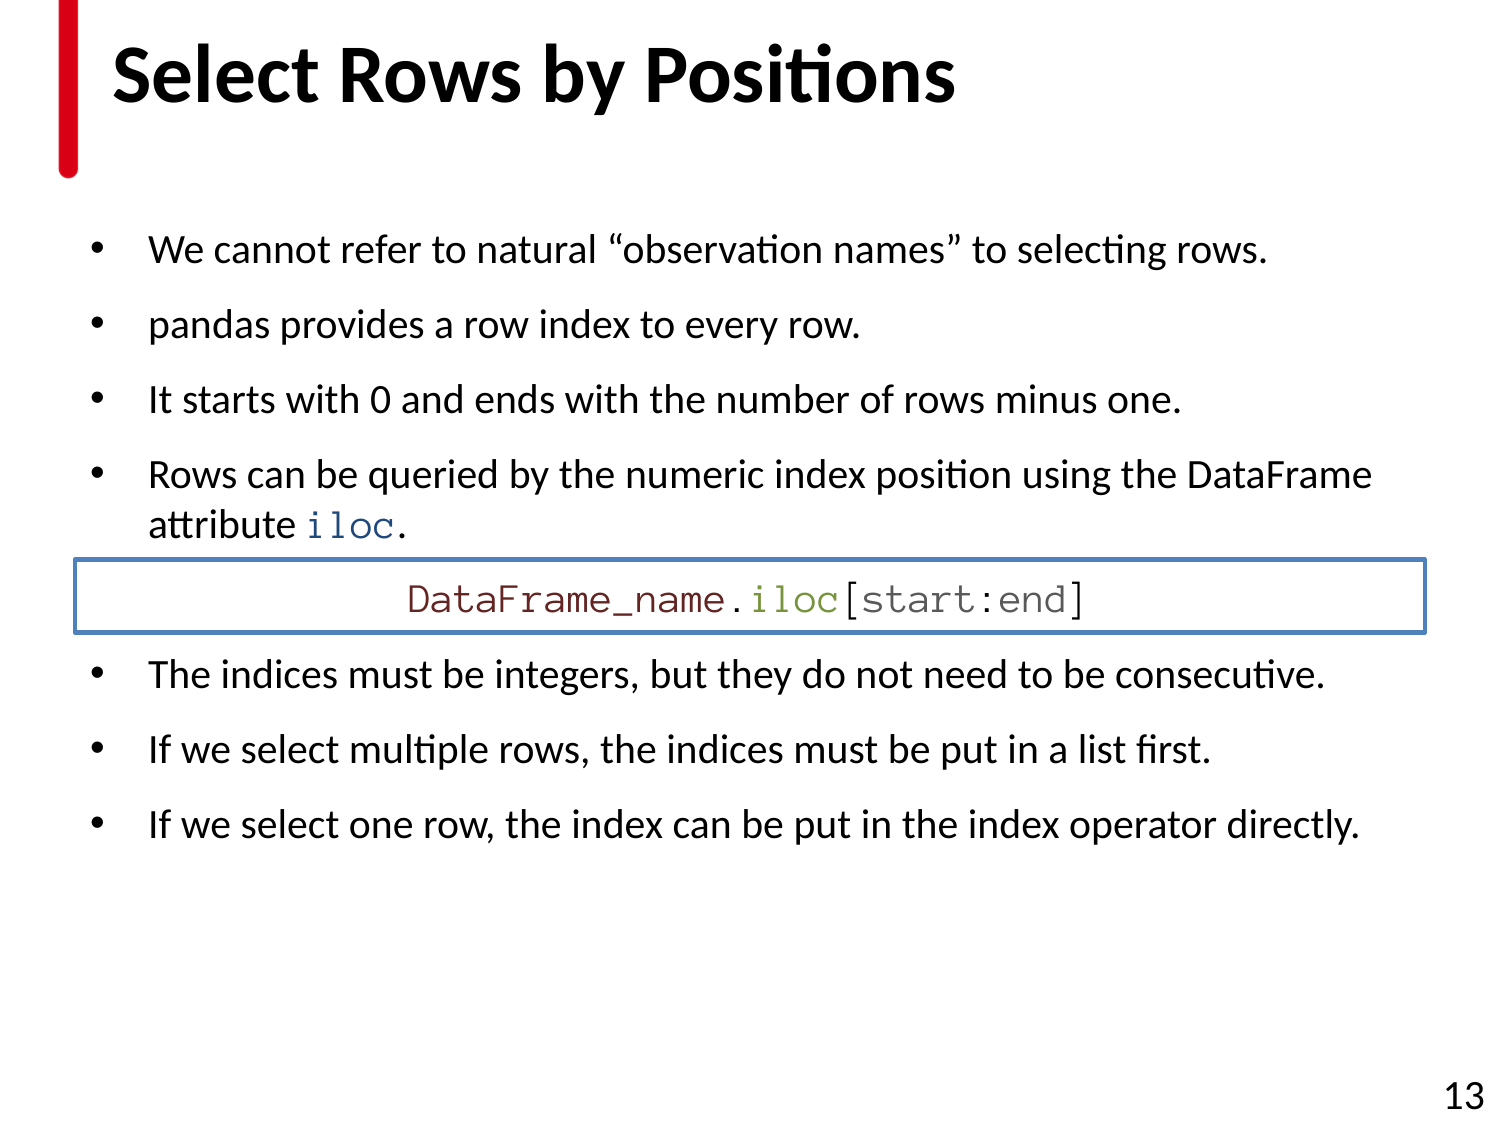

# Select Rows by Positions
We cannot refer to natural “observation names” to selecting rows.
pandas provides a row index to every row.
It starts with 0 and ends with the number of rows minus one.
Rows can be queried by the numeric index position using the DataFrame attribute iloc.

The indices must be integers, but they do not need to be consecutive.
If we select multiple rows, the indices must be put in a list first.
If we select one row, the index can be put in the index operator directly.
DataFrame_name.iloc[start:end]